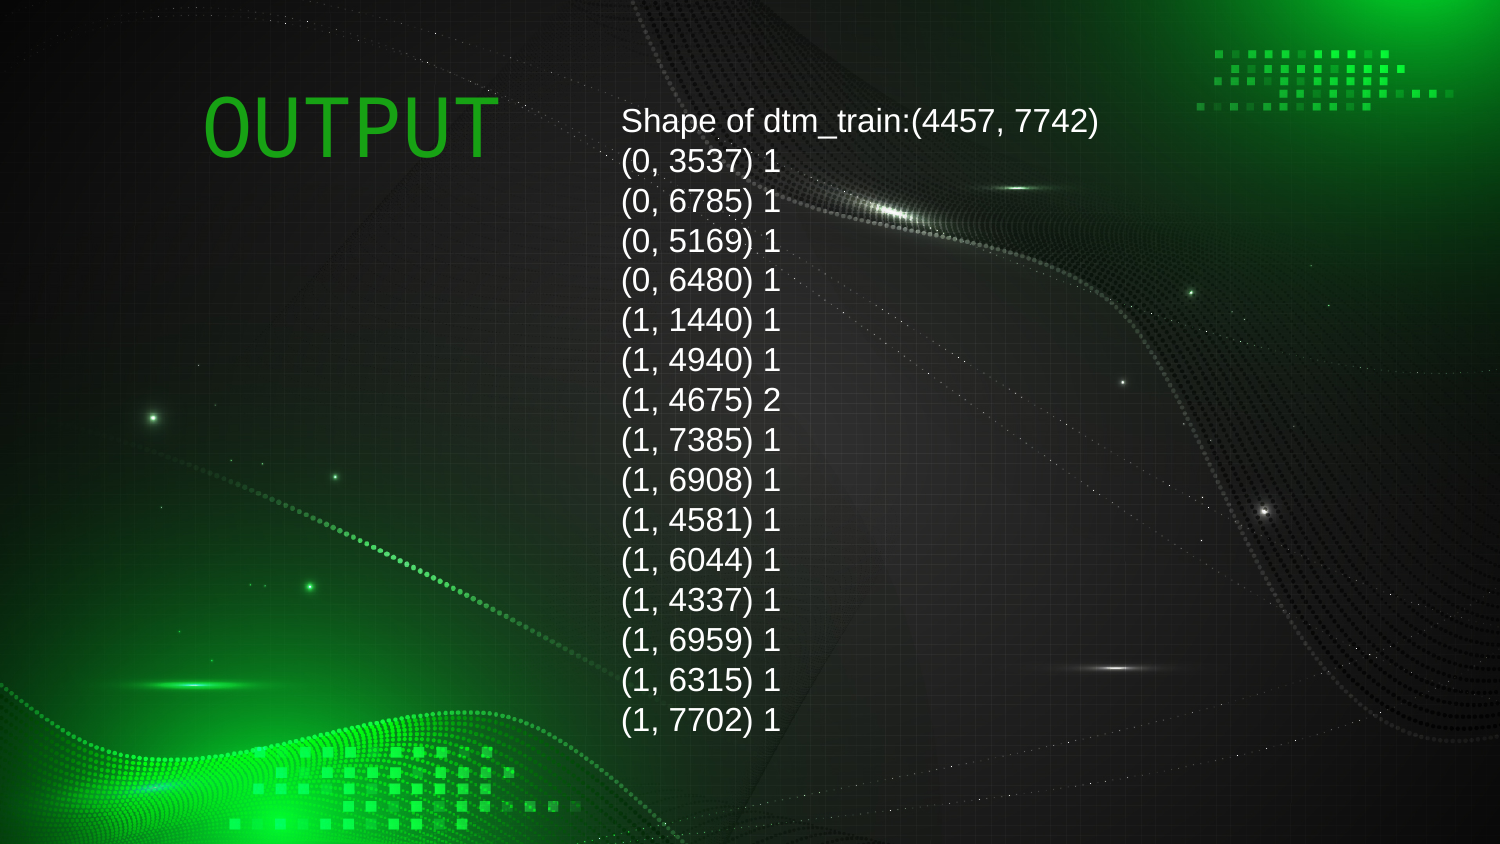

# OUTPUT
Shape of dtm_train:(4457, 7742)
(0, 3537) 1
(0, 6785) 1
(0, 5169) 1
(0, 6480) 1
(1, 1440) 1
(1, 4940) 1
(1, 4675) 2
(1, 7385) 1
(1, 6908) 1
(1, 4581) 1
(1, 6044) 1
(1, 4337) 1
(1, 6959) 1
(1, 6315) 1
(1, 7702) 1